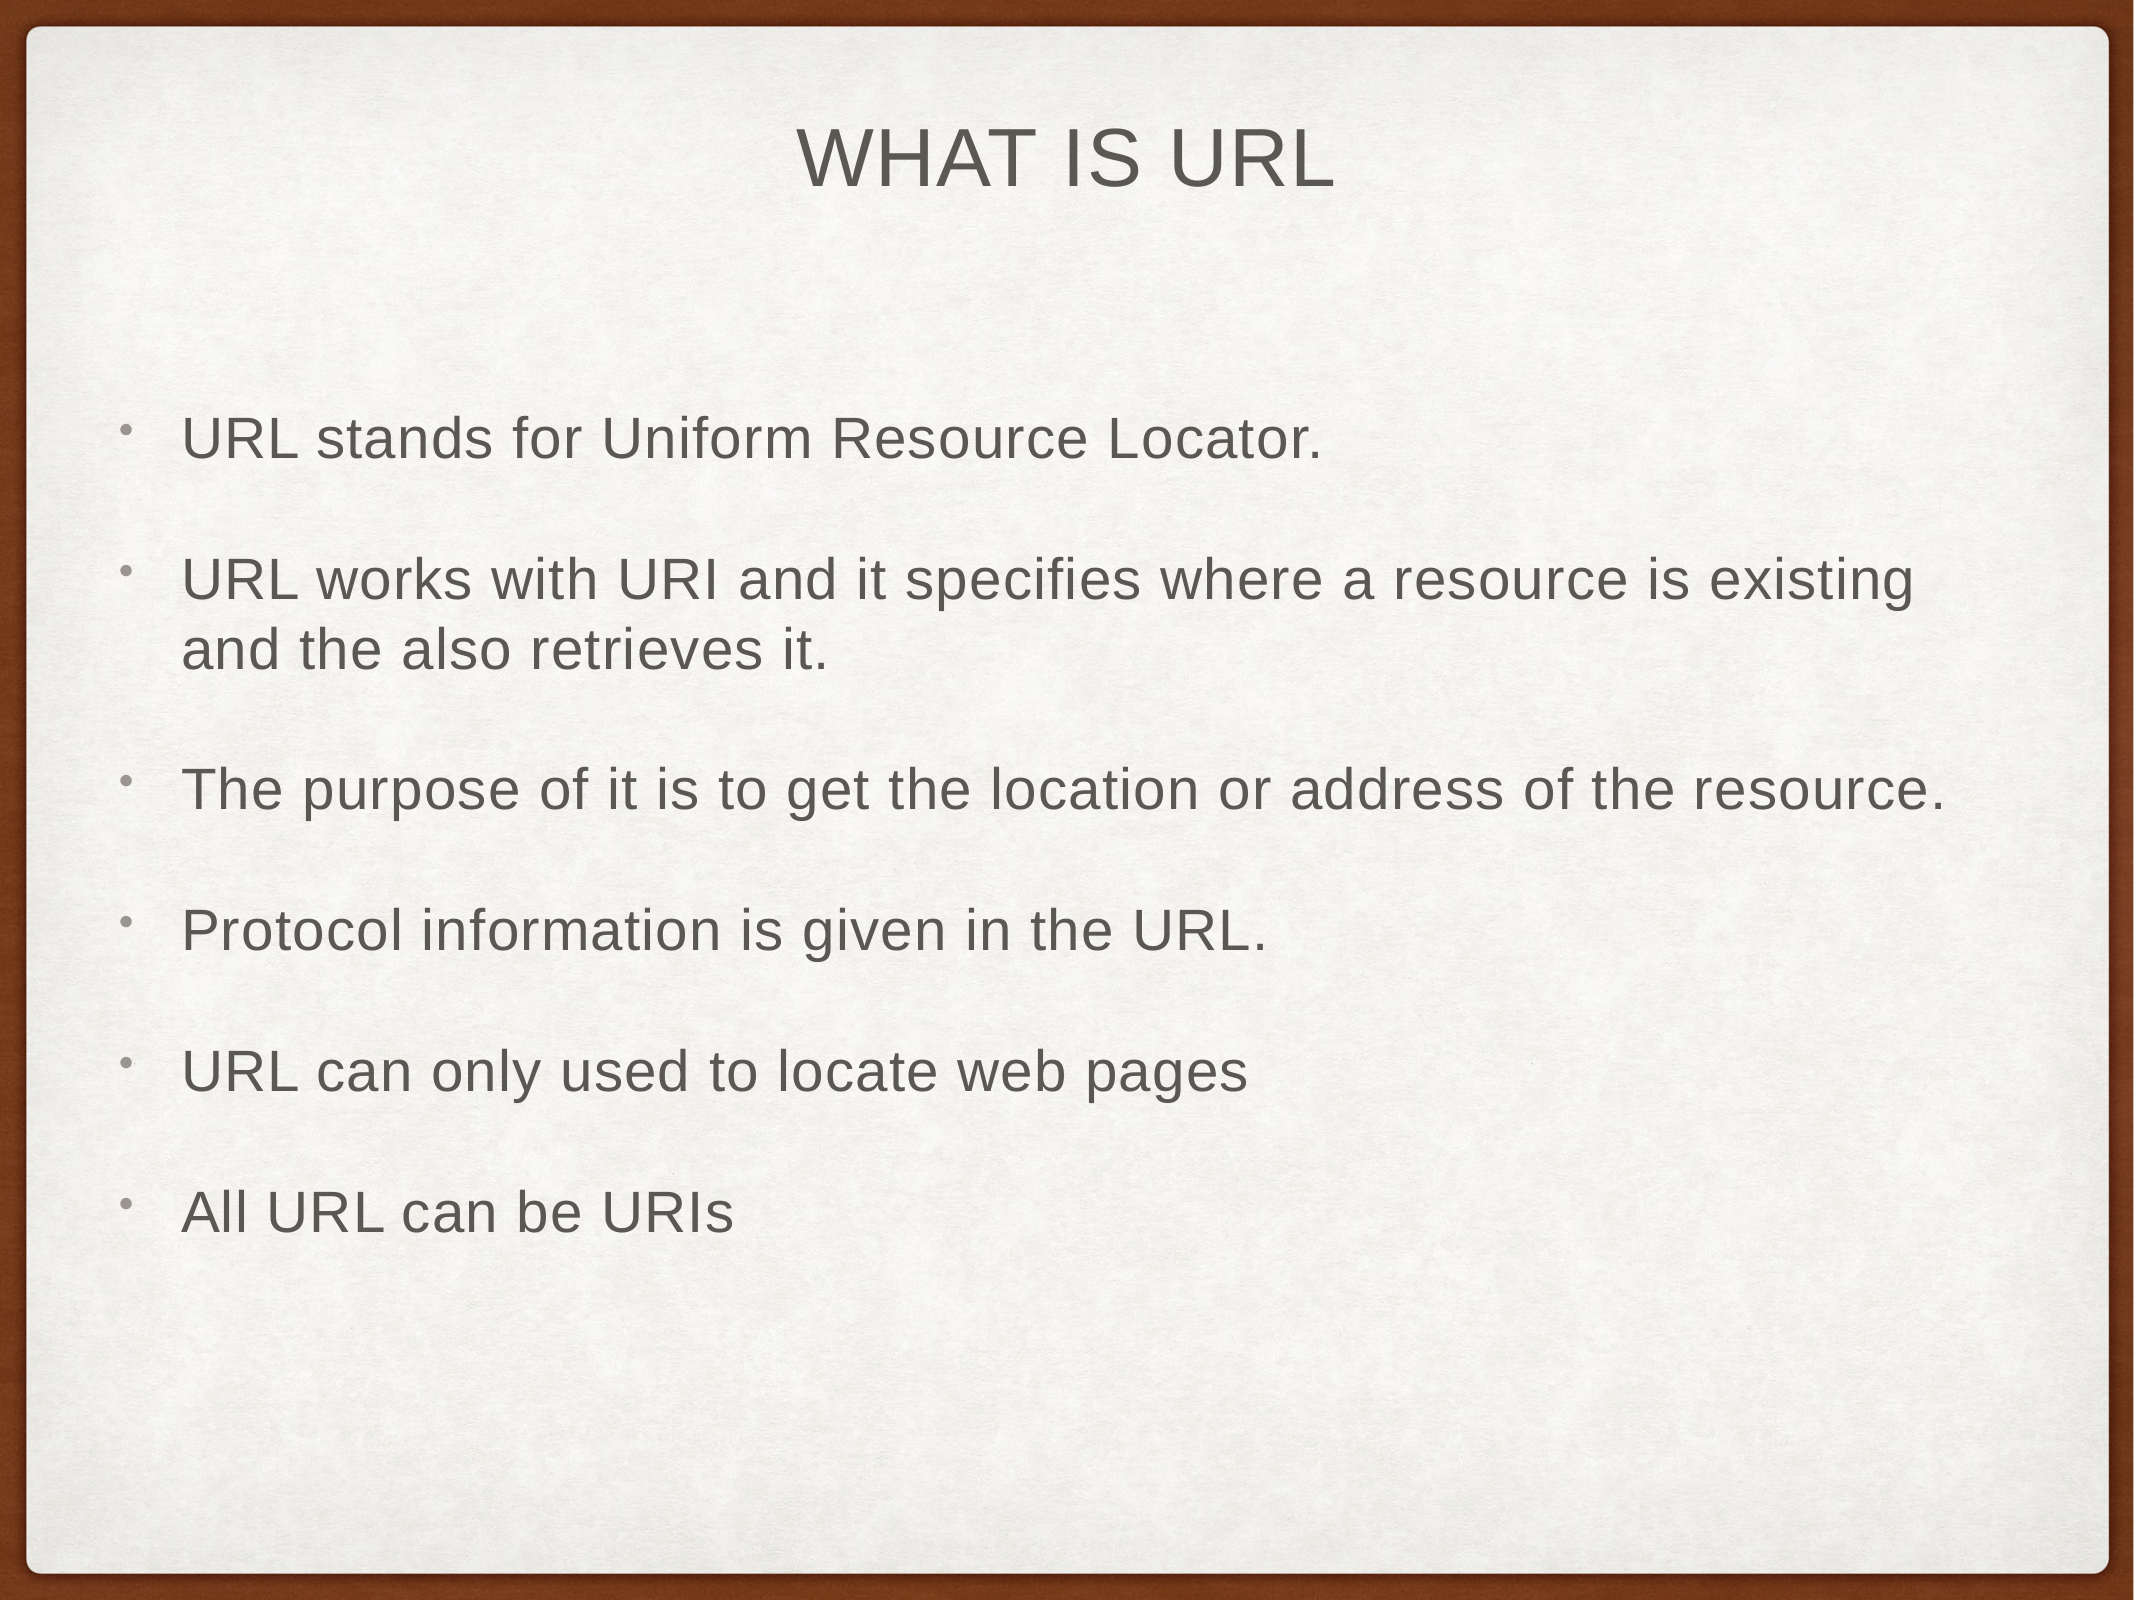

# WHAT IS URL
URL stands for Uniform Resource Locator.
URL works with URI and it specifies where a resource is existing and the also retrieves it.
The purpose of it is to get the location or address of the resource.
Protocol information is given in the URL.
URL can only used to locate web pages
All URL can be URIs